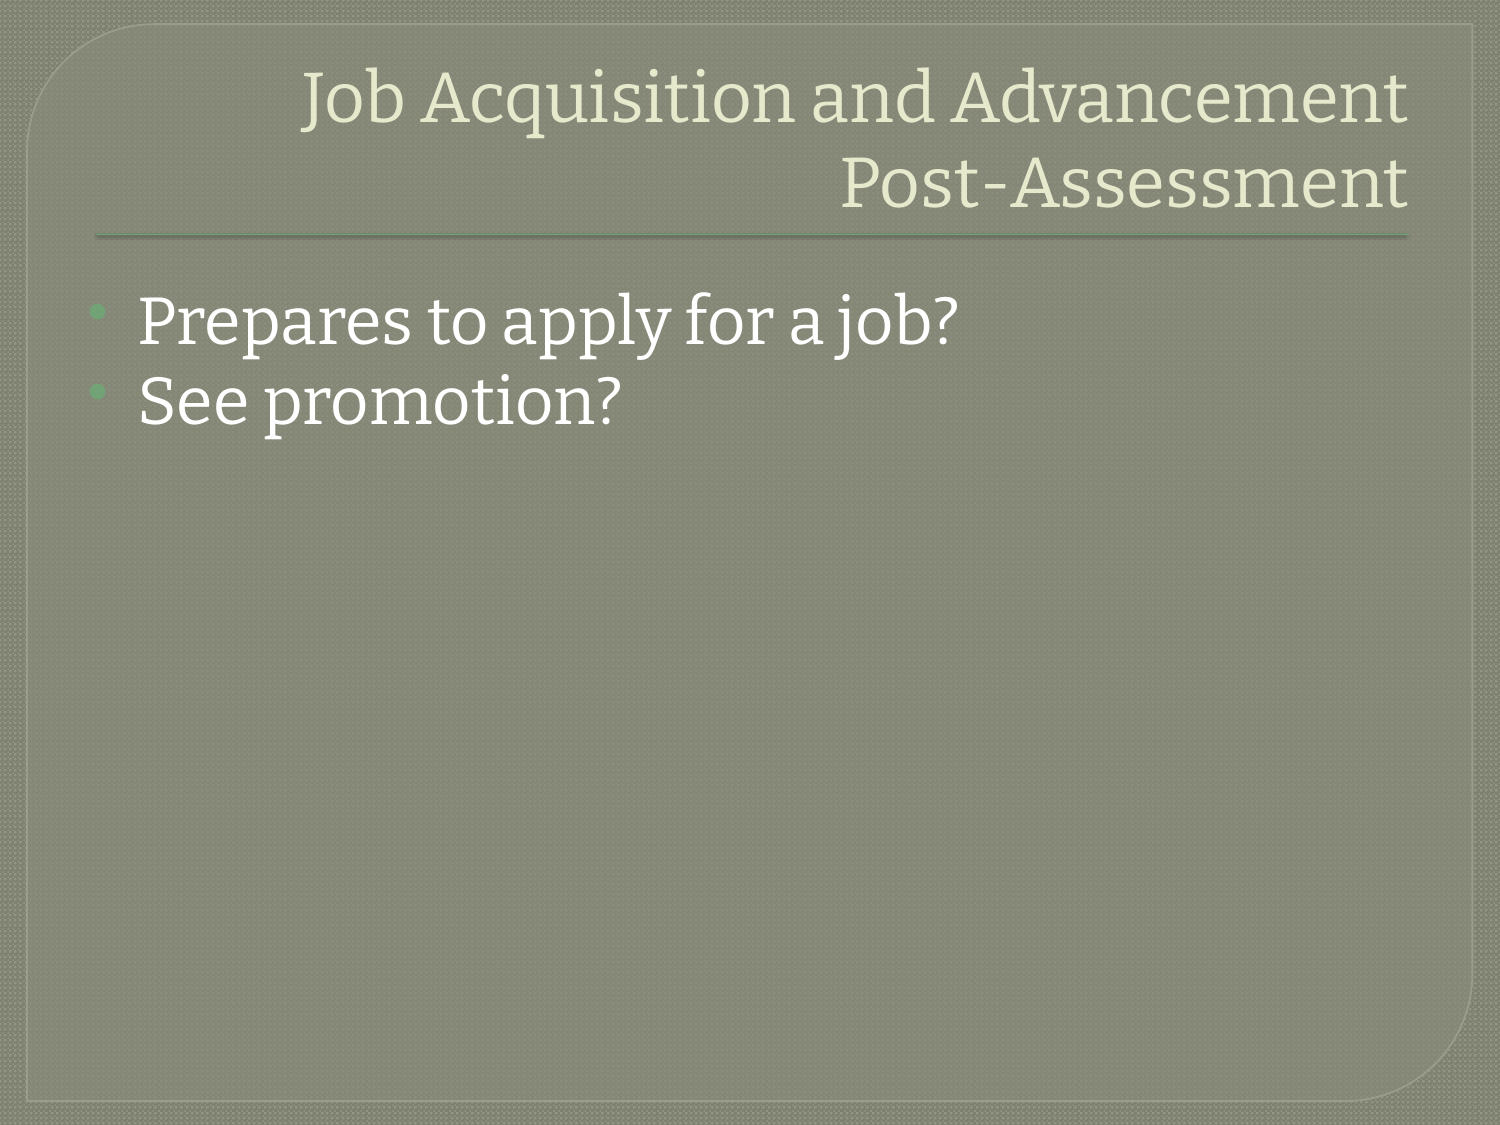

# Job Acquisition and Advancement Post-Assessment
Prepares to apply for a job?
See promotion?